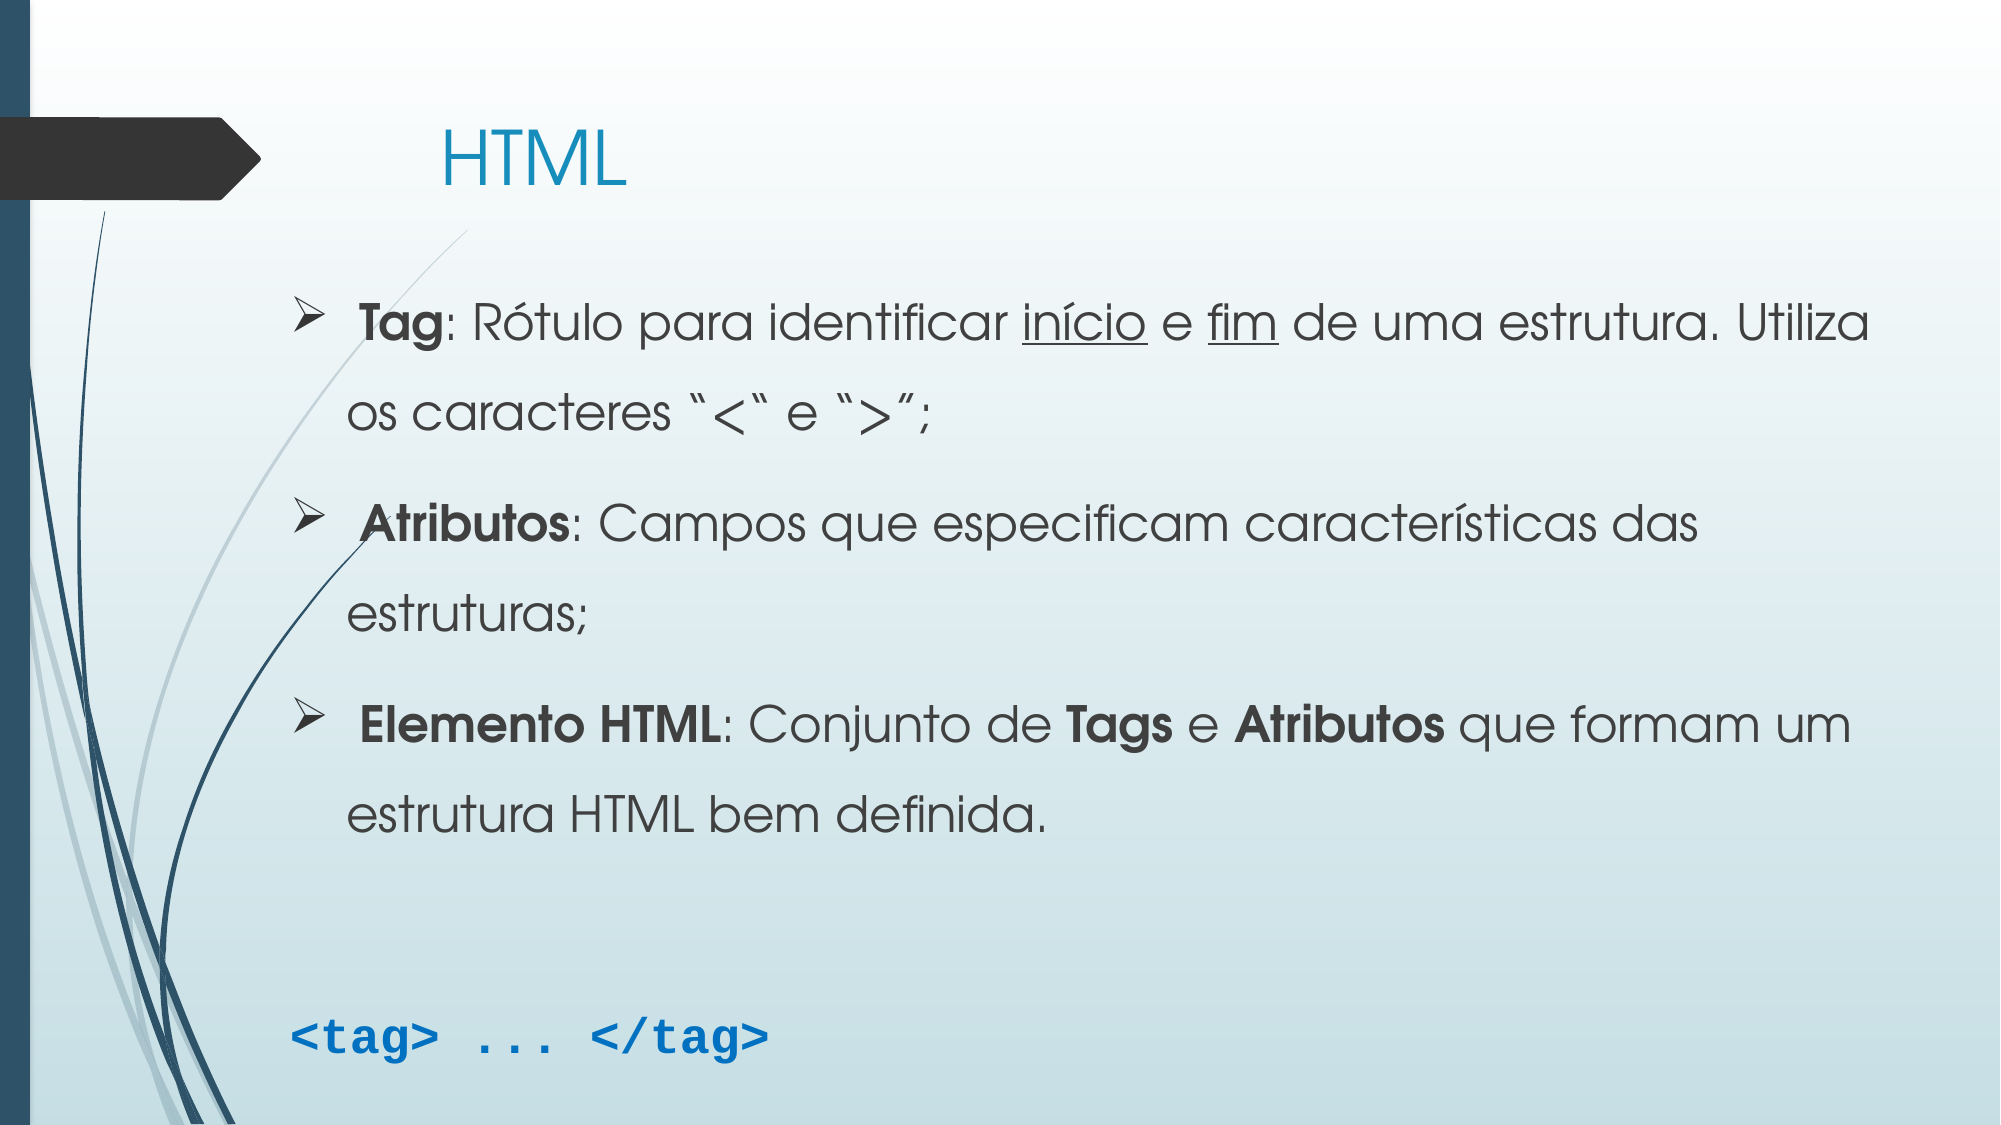

# HTML
 Tag: Rótulo para identificar início e fim de uma estrutura. Utiliza os caracteres “<“ e “>”;
 Atributos: Campos que especificam características das estruturas;
 Elemento HTML: Conjunto de Tags e Atributos que formam um estrutura HTML bem definida.

<tag> ... </tag>